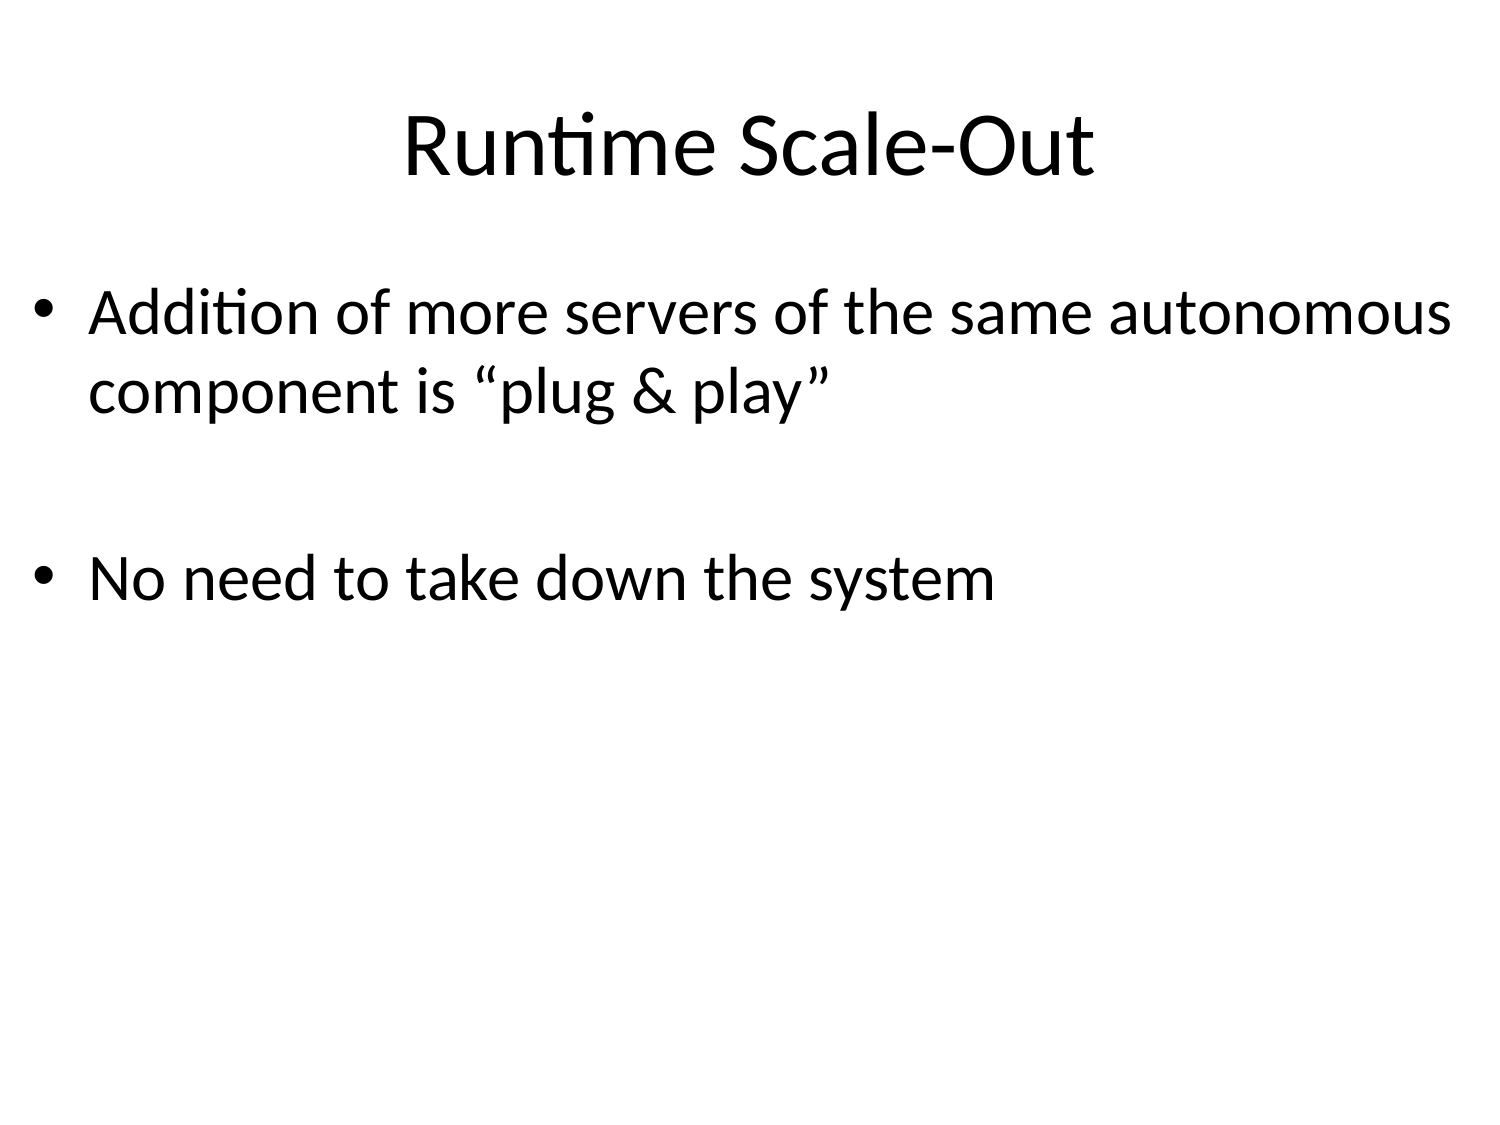

# Runtime Scale-Out
Addition of more servers of the same autonomous component is “plug & play”

No need to take down the system